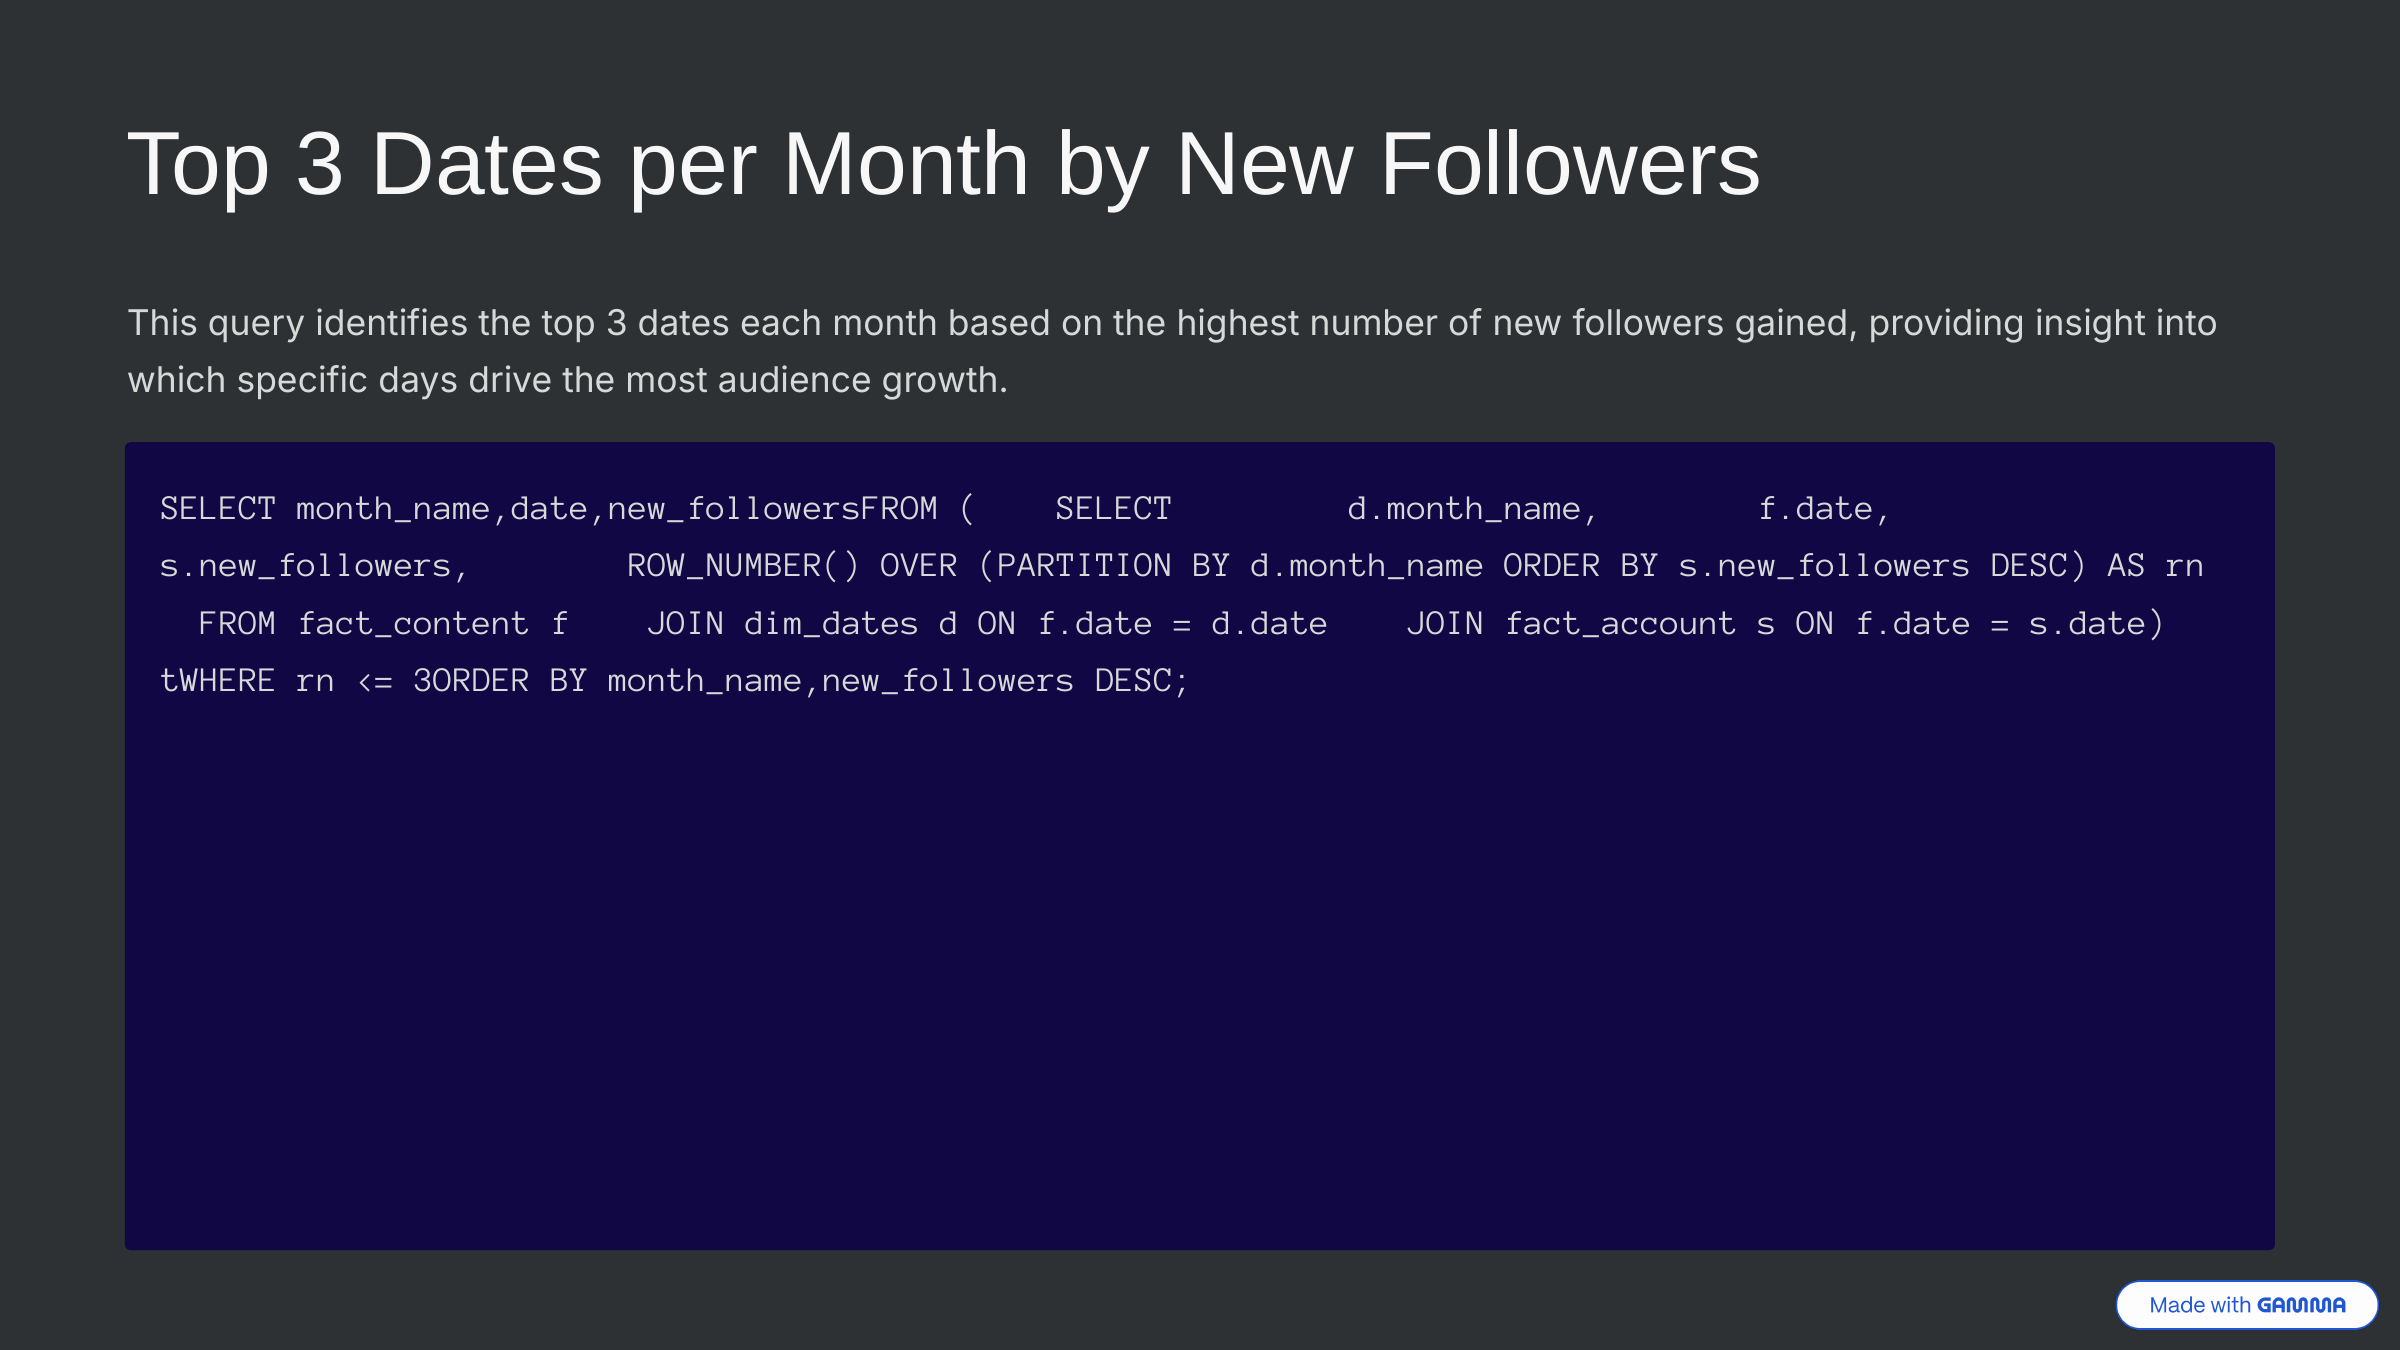

Top 3 Dates per Month by New Followers
This query identifies the top 3 dates each month based on the highest number of new followers gained, providing insight into which specific days drive the most audience growth.

SELECT month_name,date,new_followersFROM (    SELECT         d.month_name,        f.date,        s.new_followers,        ROW_NUMBER() OVER (PARTITION BY d.month_name ORDER BY s.new_followers DESC) AS rn    FROM fact_content f    JOIN dim_dates d ON f.date = d.date    JOIN fact_account s ON f.date = s.date) tWHERE rn <= 3ORDER BY month_name,new_followers DESC;